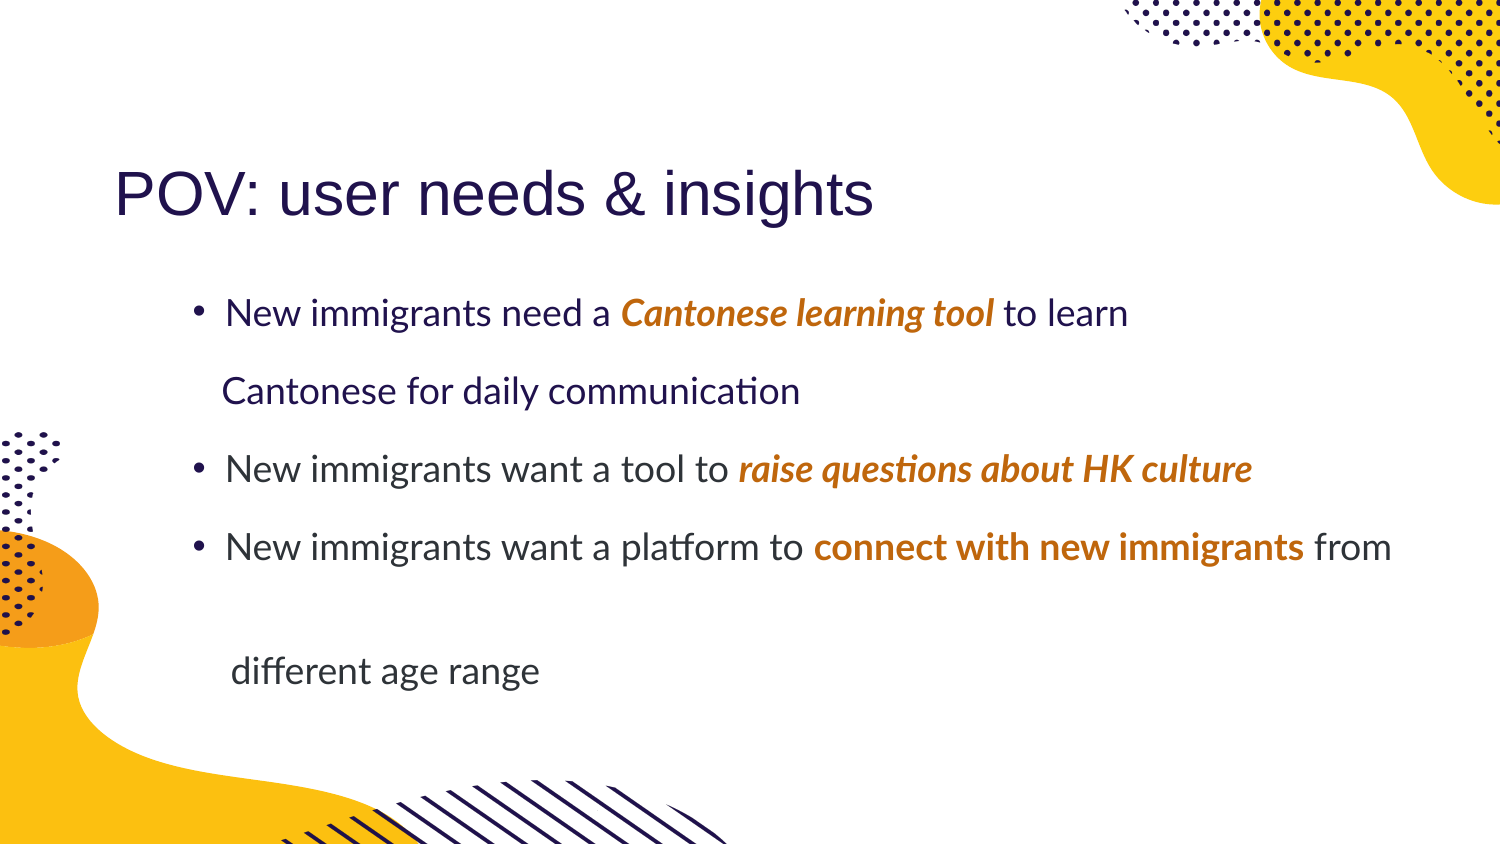

# POV: user needs & insights

  New immigrants need a Cantonese learning tool to learn
   Cantonese for daily communication
  New immigrants want a tool to raise questions about HK culture
  New immigrants want a platform to connect with new immigrants from
    different age range